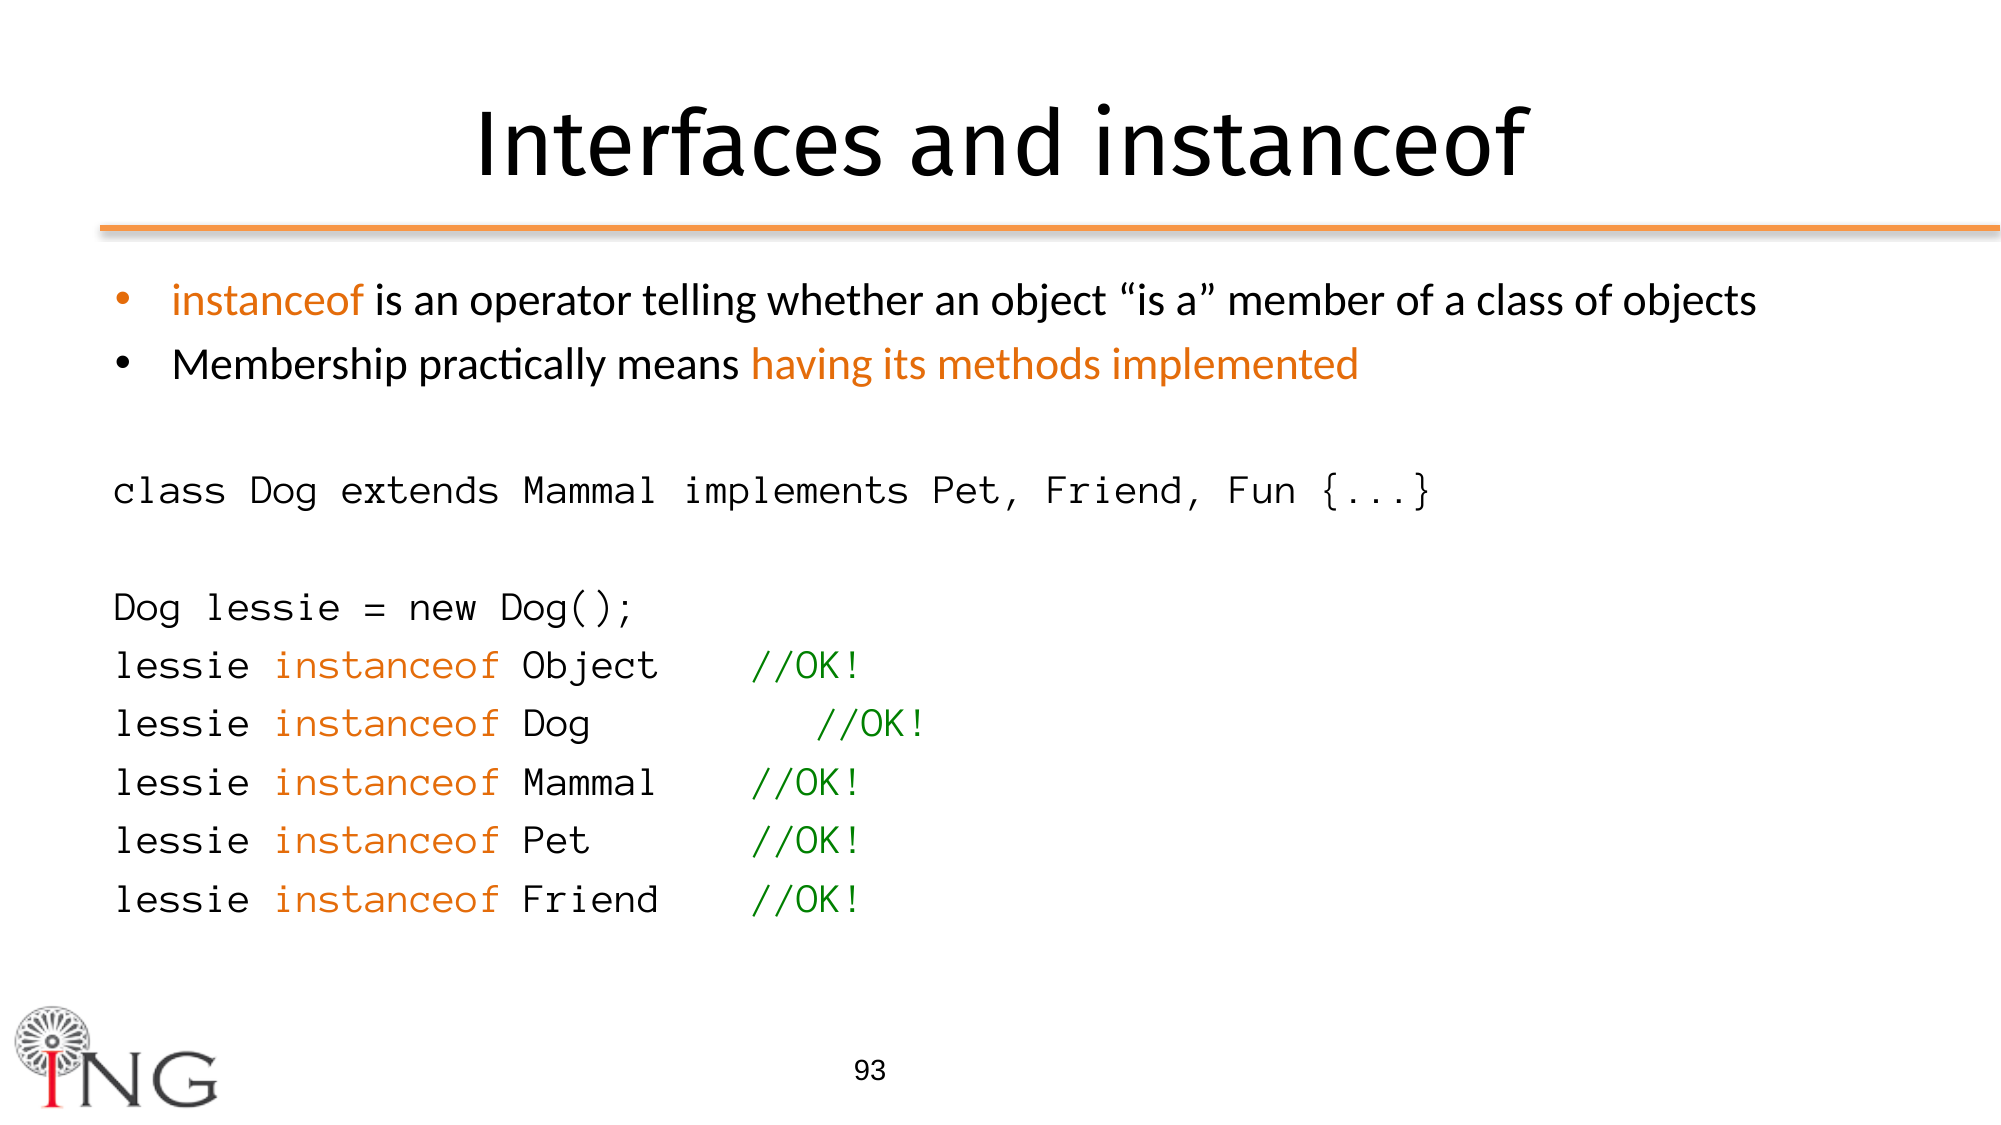

# Interfaces and instanceof
instanceof is an operator telling whether an object “is a” member of a class of objects
Membership practically means having its methods implemented

class Dog extends Mammal implements Pet, Friend, Fun {...}

Dog lessie = new Dog();
lessie instanceof Object    //OK!
lessie instanceof Dog		  //OK!
lessie instanceof Mammal    //OK!
lessie instanceof Pet       //OK!
lessie instanceof Friend    //OK!

93